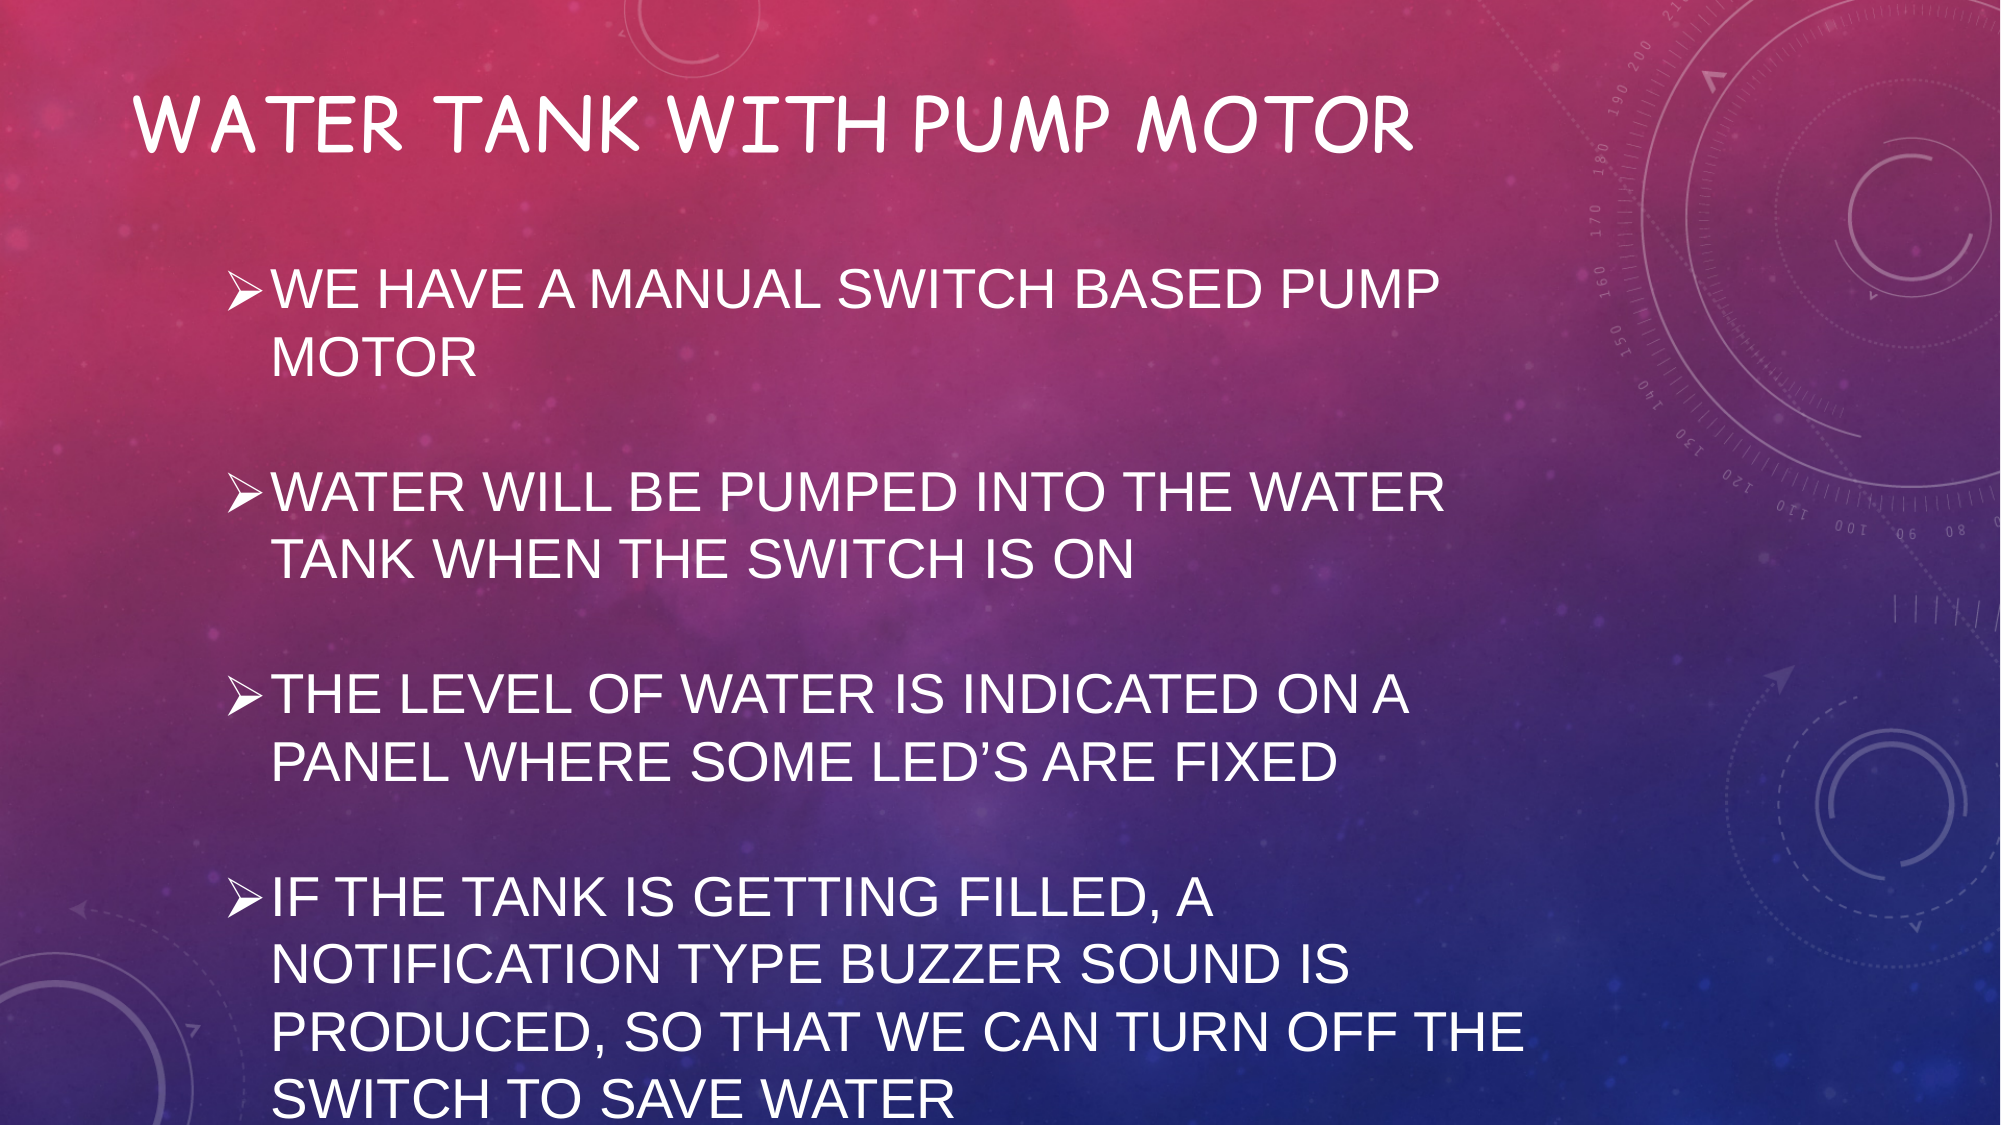

# WATER TANK WITH PUMP MOTOR
WE HAVE A MANUAL SWITCH BASED PUMP MOTOR

WATER WILL BE PUMPED INTO THE WATER TANK WHEN THE SWITCH IS ON

THE LEVEL OF WATER IS INDICATED ON A PANEL WHERE SOME LED’S ARE FIXED

IF THE TANK IS GETTING FILLED, A NOTIFICATION TYPE BUZZER SOUND IS PRODUCED, SO THAT WE CAN TURN OFF THE SWITCH TO SAVE WATER